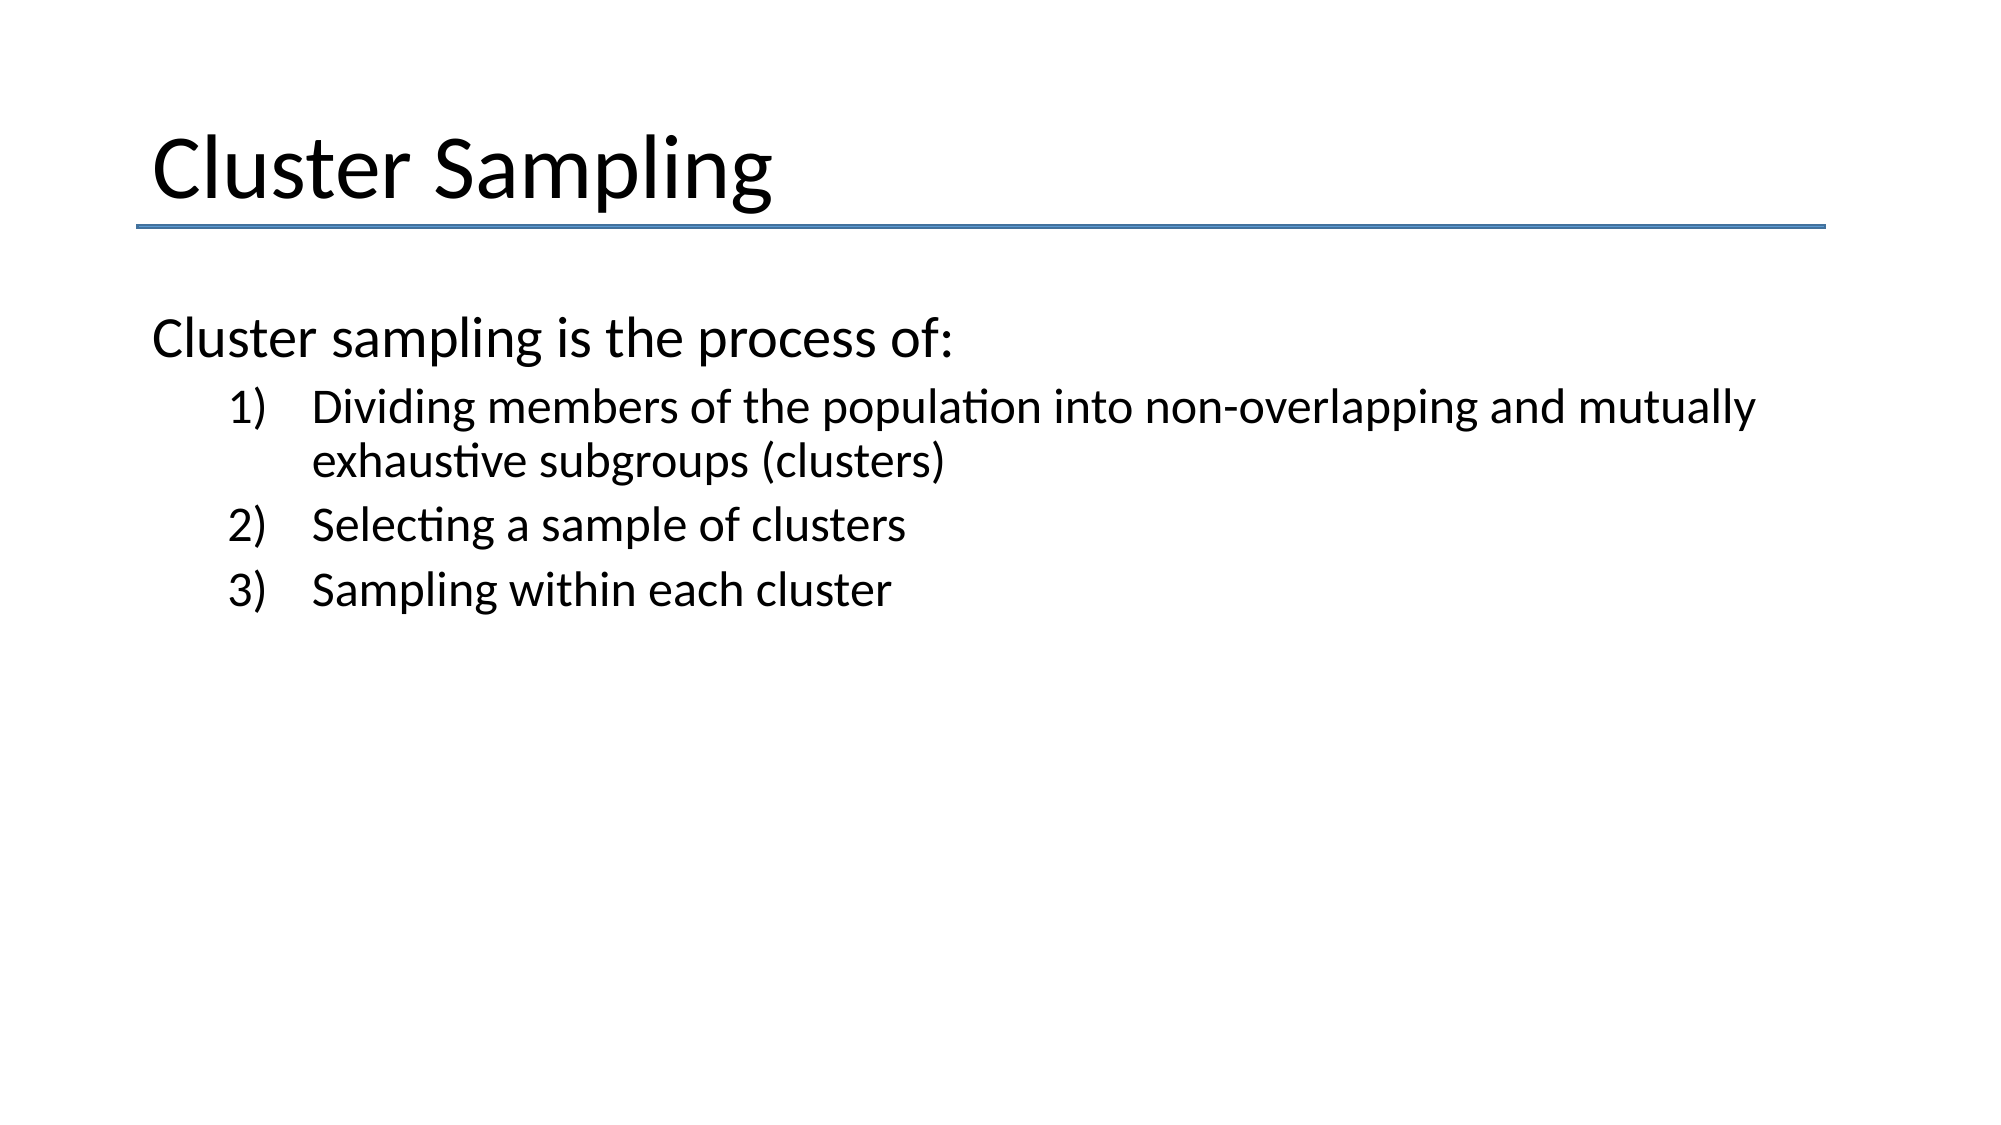

Cluster Sampling

Cluster sampling is the process of:
Dividing members of the population into non-overlapping and mutually exhaustive subgroups (clusters)
Selecting a sample of clusters
Sampling within each cluster